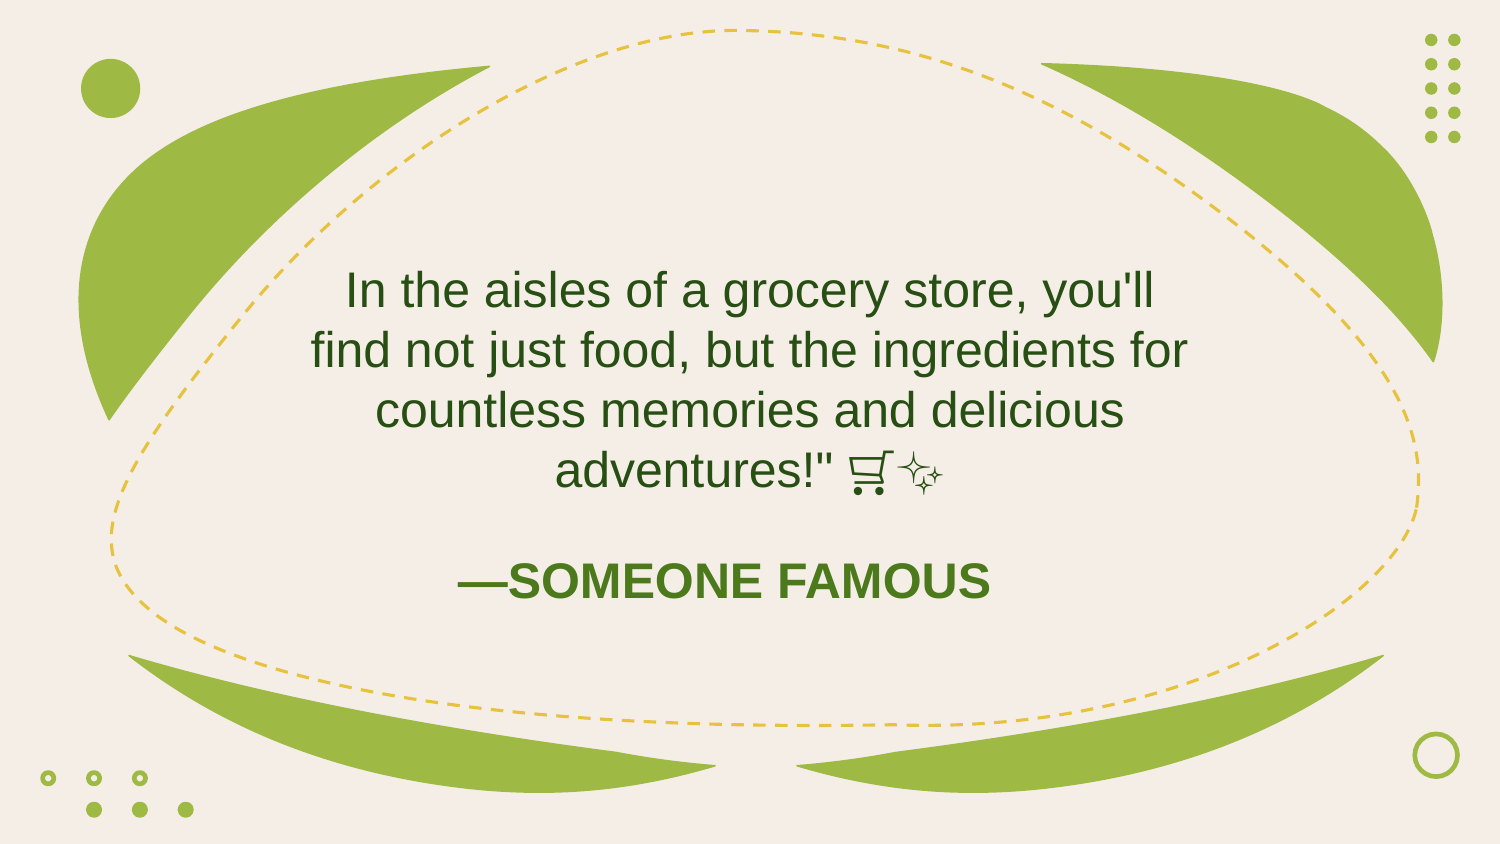

In the aisles of a grocery store, you'll find not just food, but the ingredients for countless memories and delicious adventures!" 🛒✨
# —SOMEONE FAMOUS